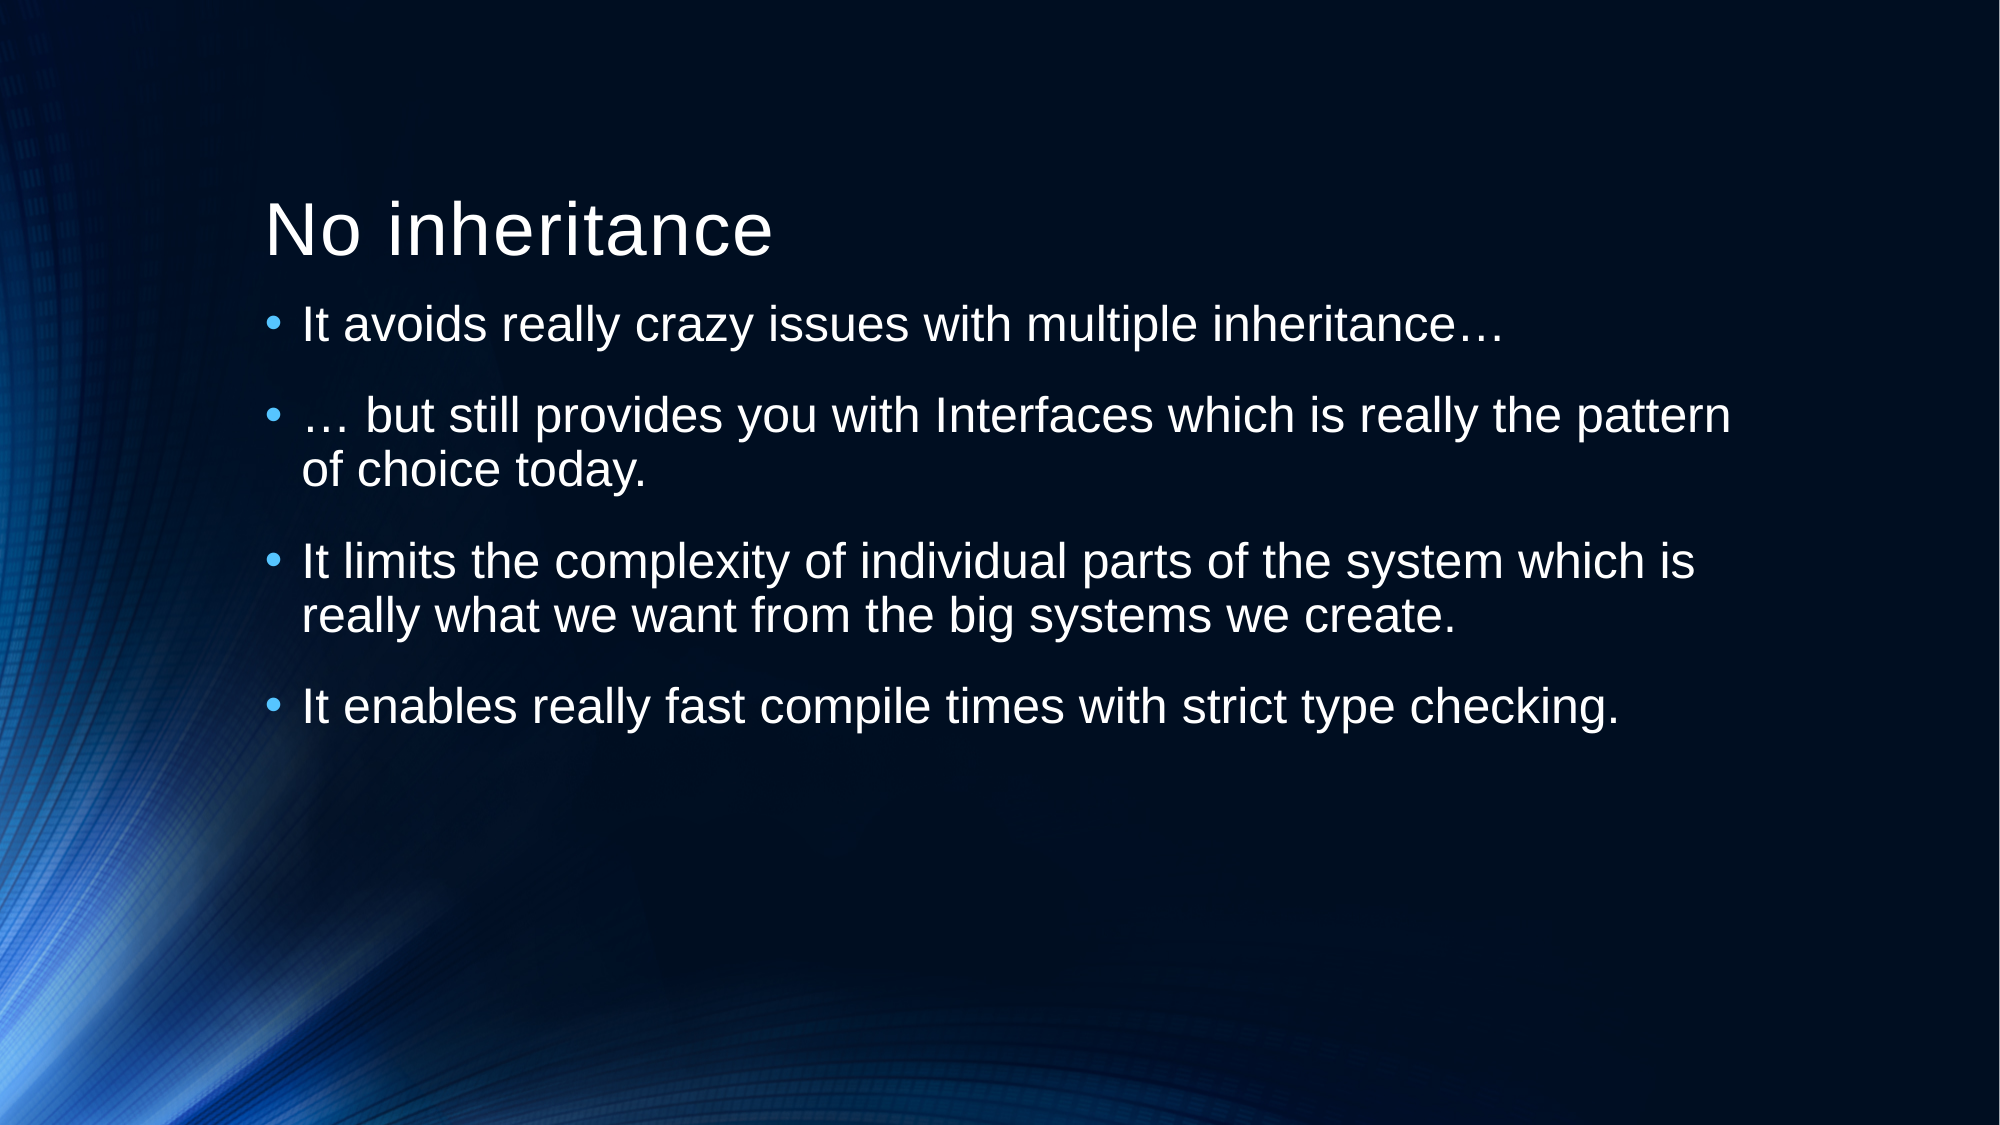

# No inheritance
It avoids really crazy issues with multiple inheritance…
… but still provides you with Interfaces which is really the pattern of choice today.
It limits the complexity of individual parts of the system which is really what we want from the big systems we create.
It enables really fast compile times with strict type checking.